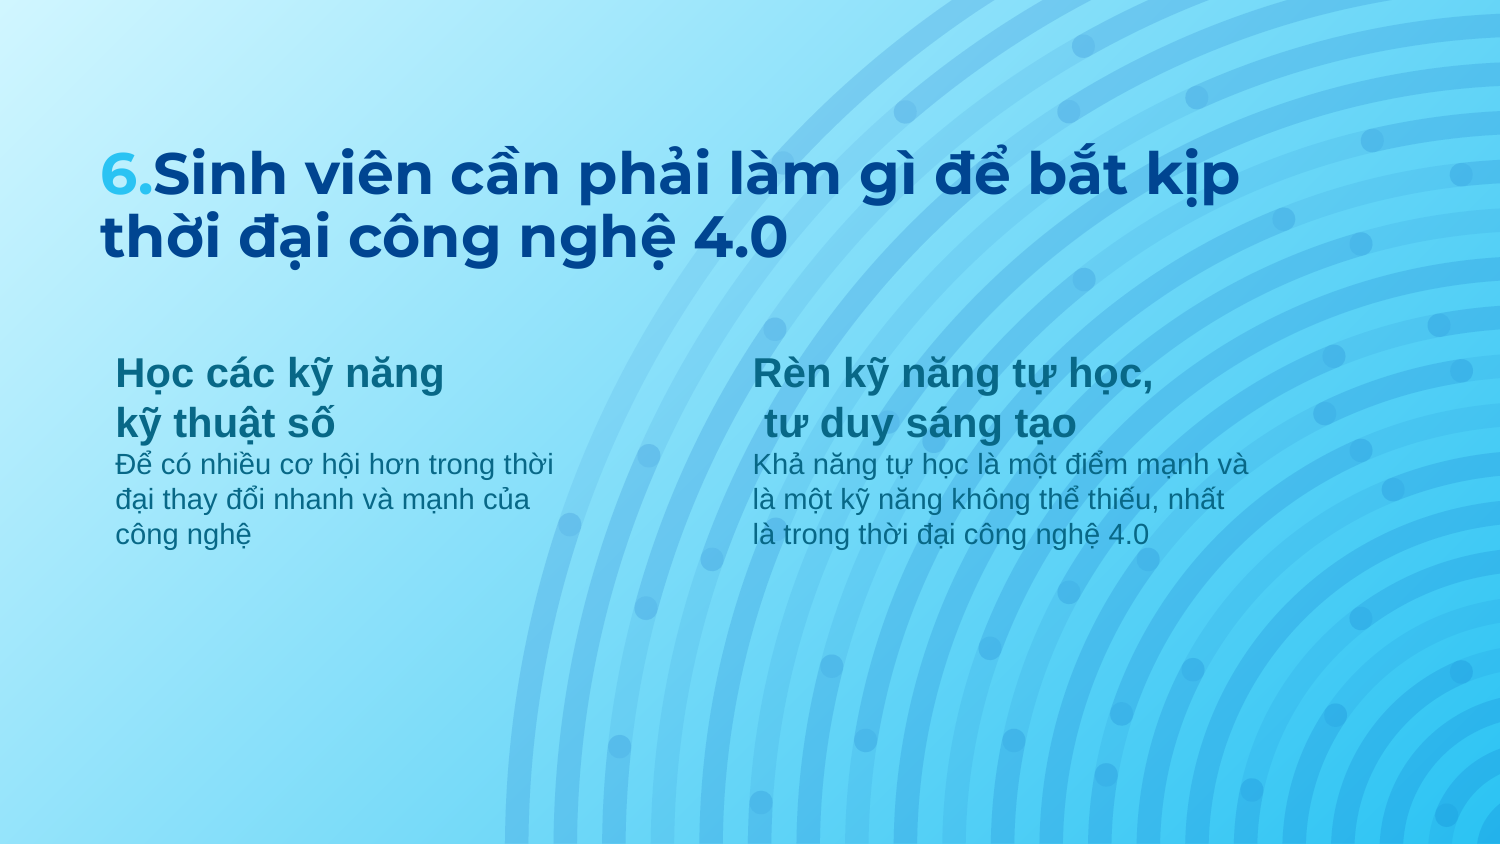

# 6.Sinh viên cần phải làm gì để bắt kịp thời đại công nghệ 4.0
Học các kỹ năng
kỹ thuật số
Để có nhiều cơ hội hơn trong thời đại thay đổi nhanh và mạnh của công nghệ
Rèn kỹ năng tự học,
 tư duy sáng tạo
Khả năng tự học là một điểm mạnh và là một kỹ năng không thể thiếu, nhất là trong thời đại công nghệ 4.0